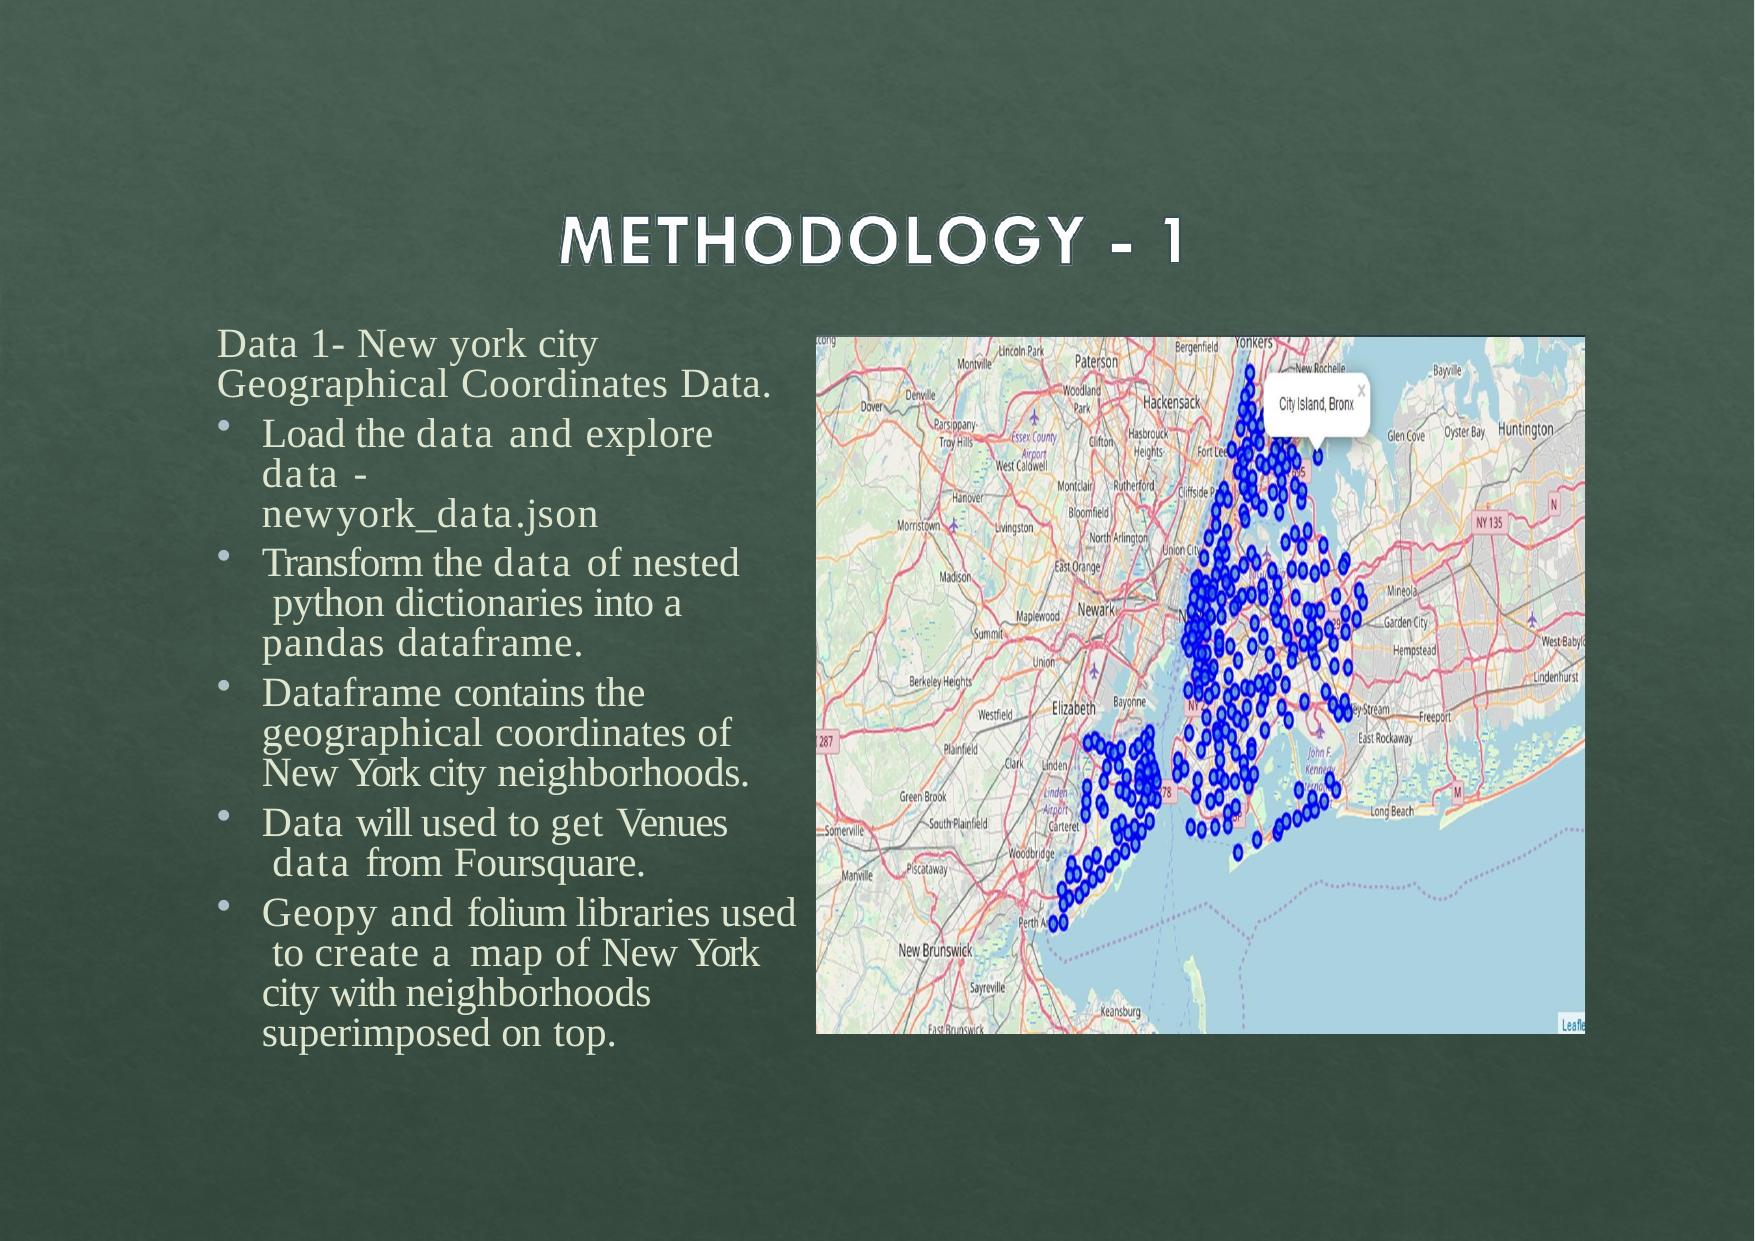

Data 1- New york city  Geographical Coordinates Data.
Load the data and explore  data -	newyork_data.json
Transform the data of nested  python dictionaries into a  pandas dataframe.
Dataframe contains the  geographical coordinates of  New York city neighborhoods.
Data will used to get Venues  data from Foursquare.
Geopy and folium libraries used  to create a map of New York  city with neighborhoods  superimposed on top.